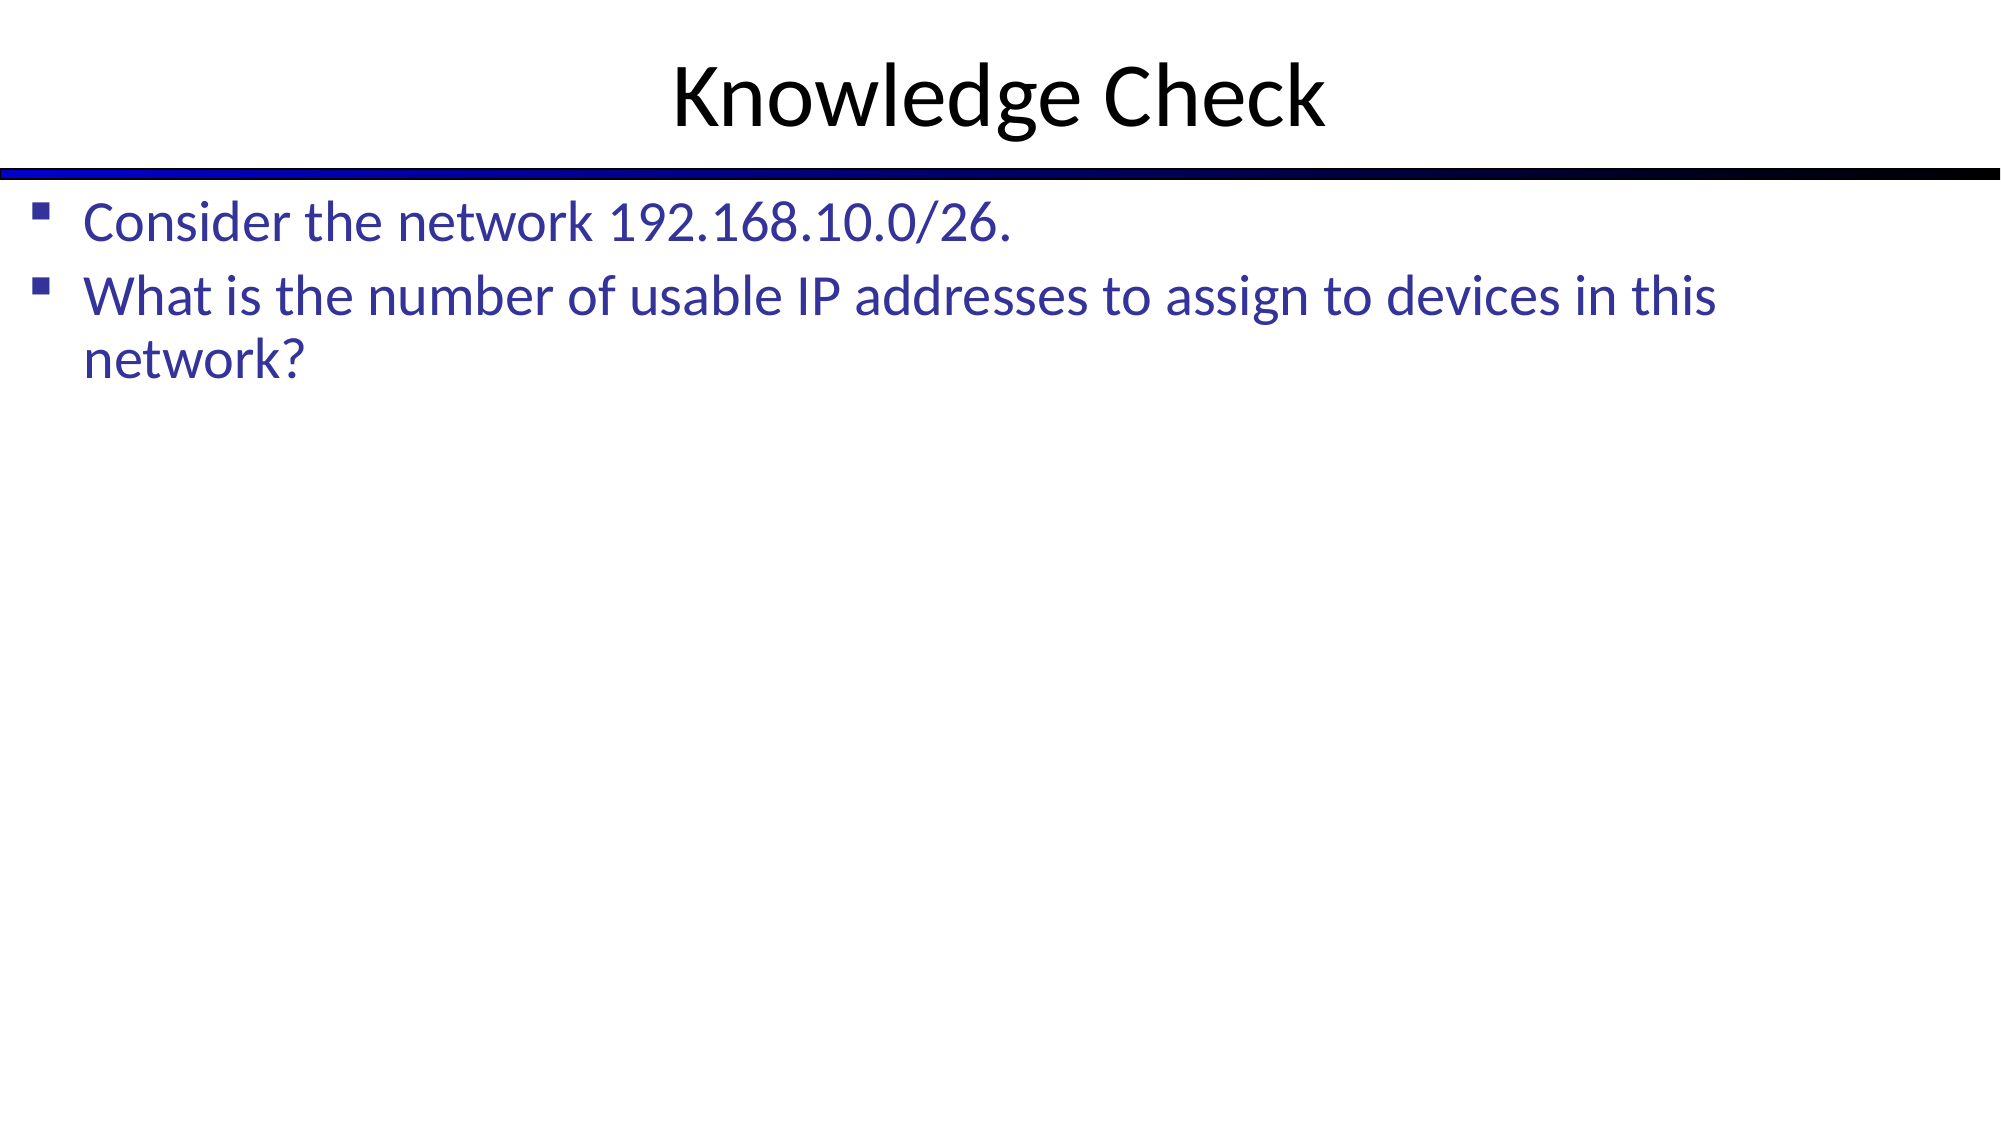

# Knowledge Check
Consider the network 192.168.10.0/26.
What is the number of usable IP addresses to assign to devices in this network?